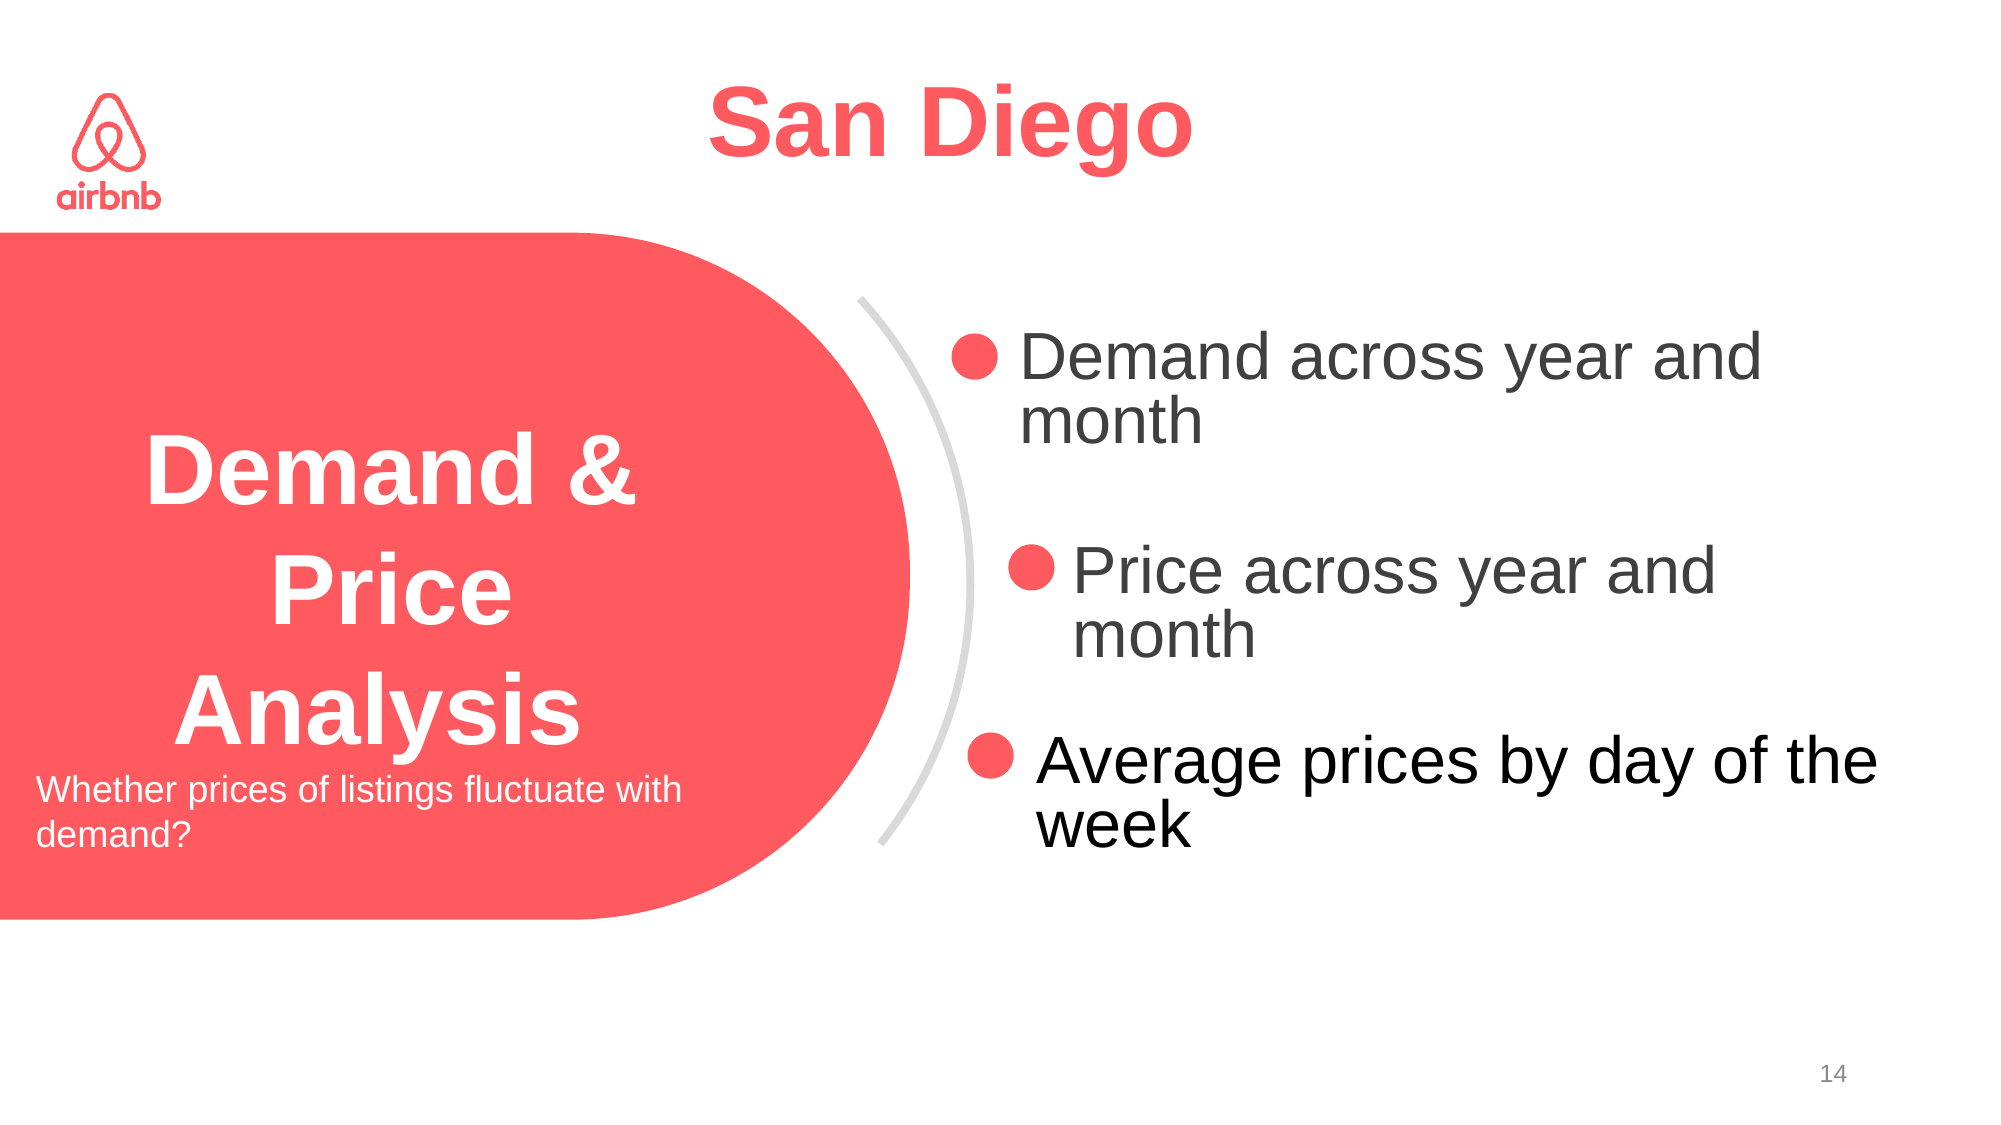

San Diego

Demand across year and month

Price across year and month

Average prices by day of the week

Demand & Price
Analysis
Whether prices of listings fluctuate with demand?
14